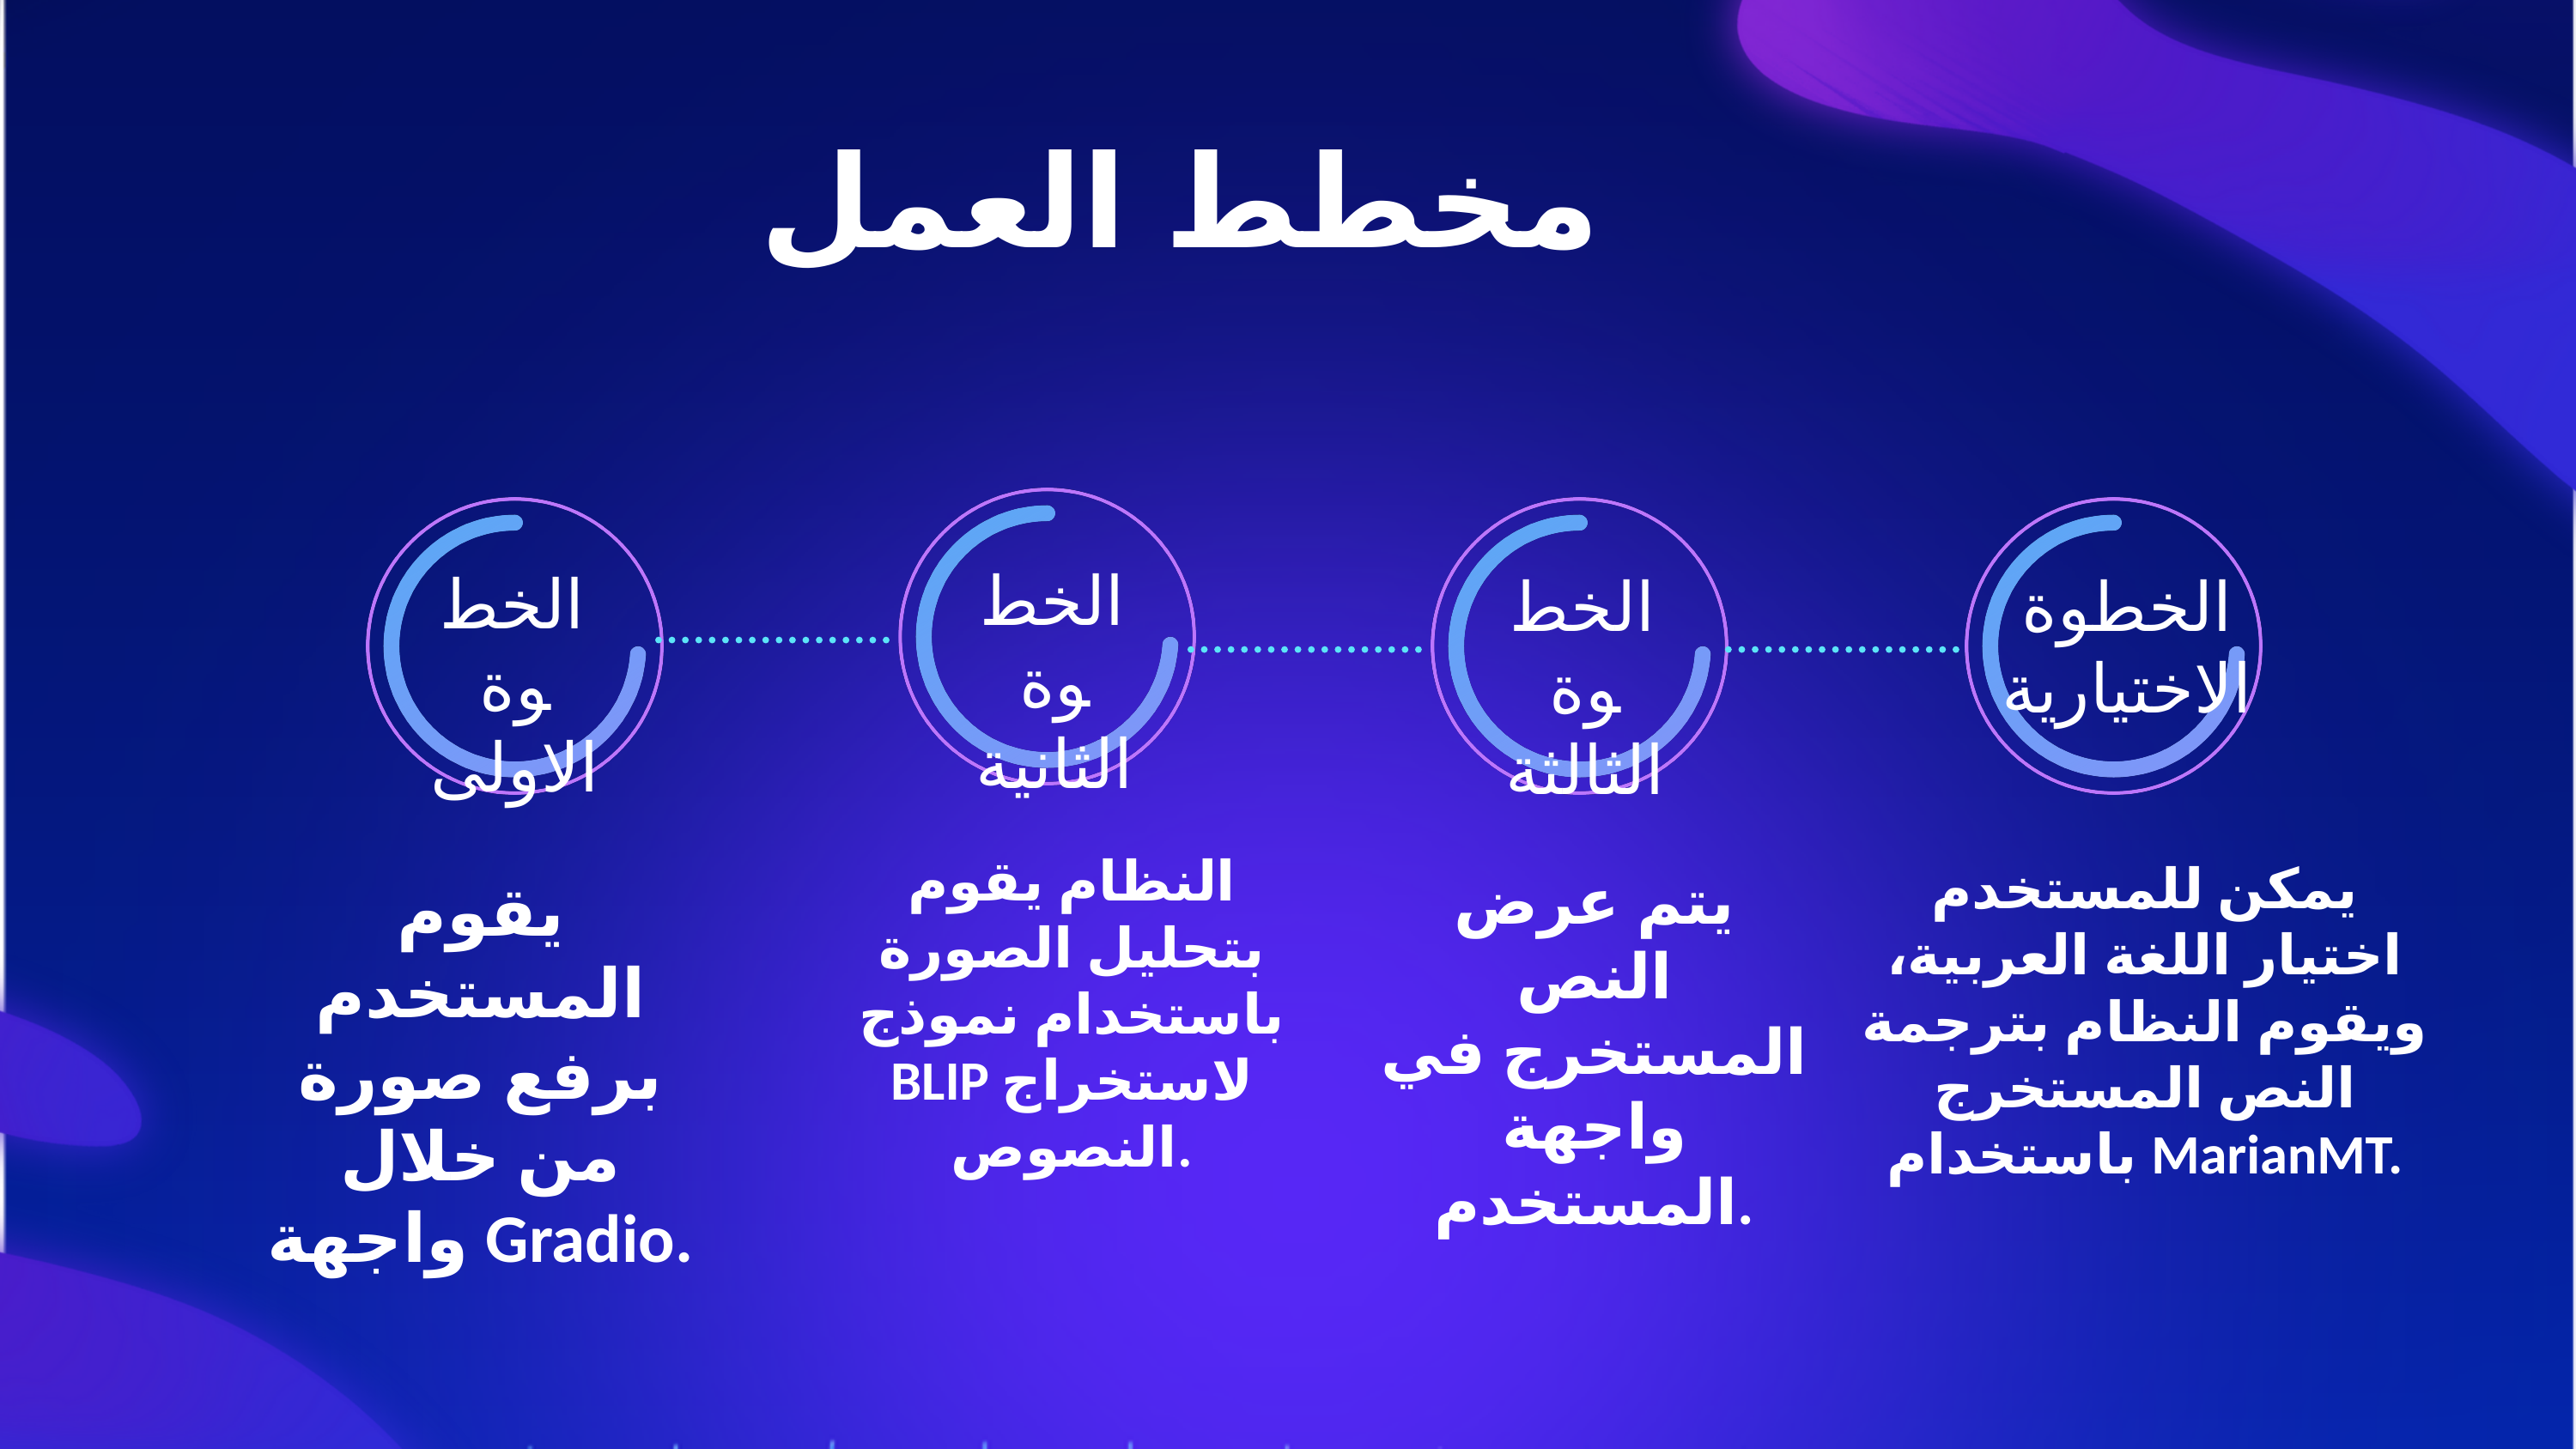

مخطط العمل

الخطوة
الثانية
الخطوة الاولى
الخطوة
الثالثة
الخطوة
الاختيارية

النظام يقوم بتحليل الصورة باستخدام نموذج BLIP لاستخراج النصوص.

يمكن للمستخدم اختيار اللغة العربية، ويقوم النظام بترجمة النص المستخرج باستخدام MarianMT.
يتم عرض النص المستخرج في واجهة المستخدم.
يقوم المستخدم برفع صورة من خلال واجهة Gradio.